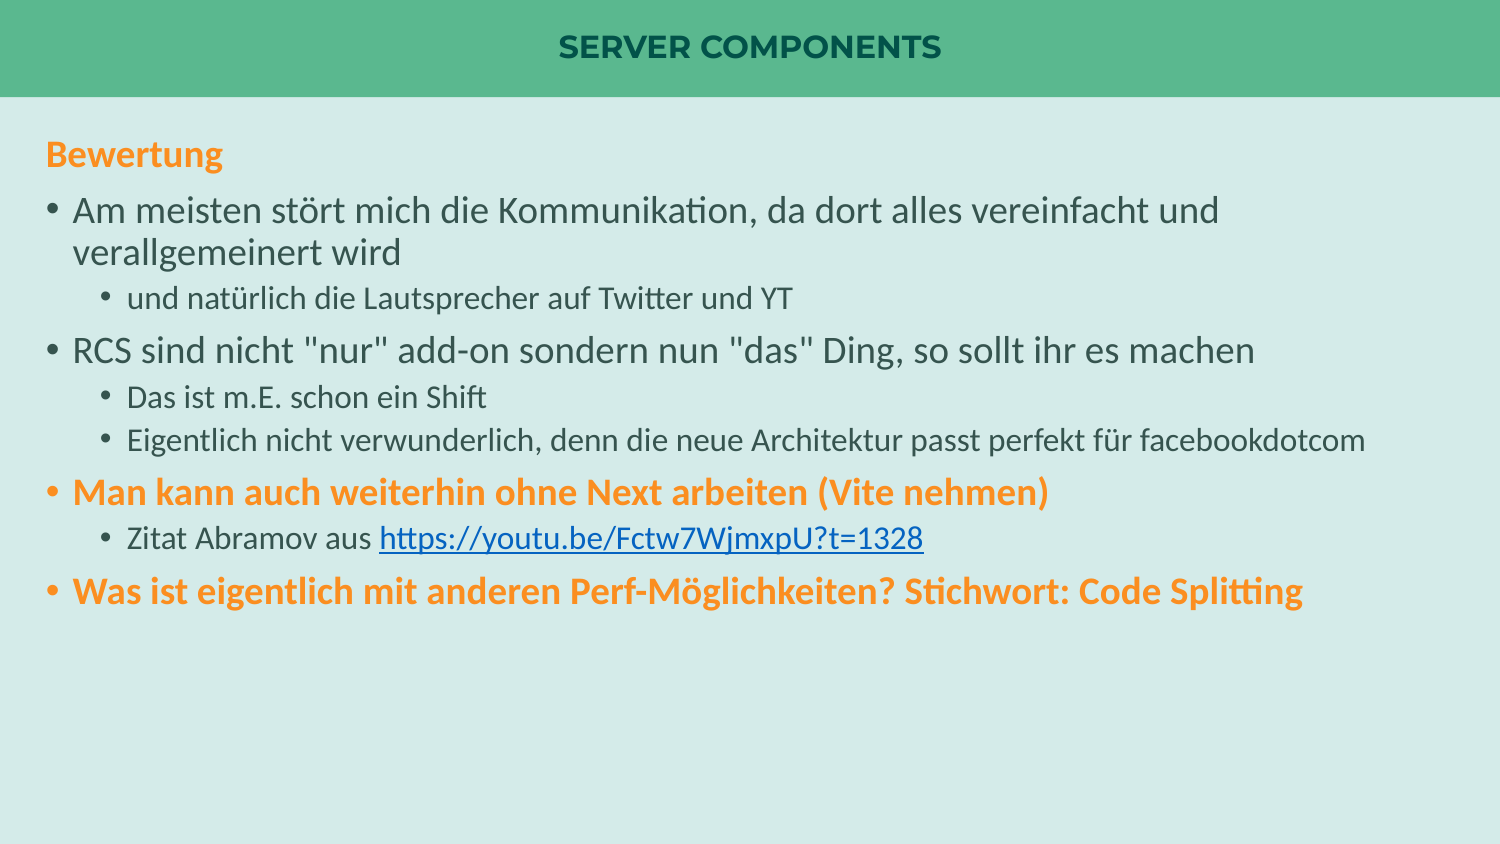

# Server Components
Bewertung
Am meisten stört mich die Kommunikation, da dort alles vereinfacht und verallgemeinert wird
und natürlich die Lautsprecher auf Twitter und YT
RCS sind nicht "nur" add-on sondern nun "das" Ding, so sollt ihr es machen
Das ist m.E. schon ein Shift
Eigentlich nicht verwunderlich, denn die neue Architektur passt perfekt für facebookdotcom
Man kann auch weiterhin ohne Next arbeiten (Vite nehmen)
Zitat Abramov aus https://youtu.be/Fctw7WjmxpU?t=1328
Was ist eigentlich mit anderen Perf-Möglichkeiten? Stichwort: Code Splitting